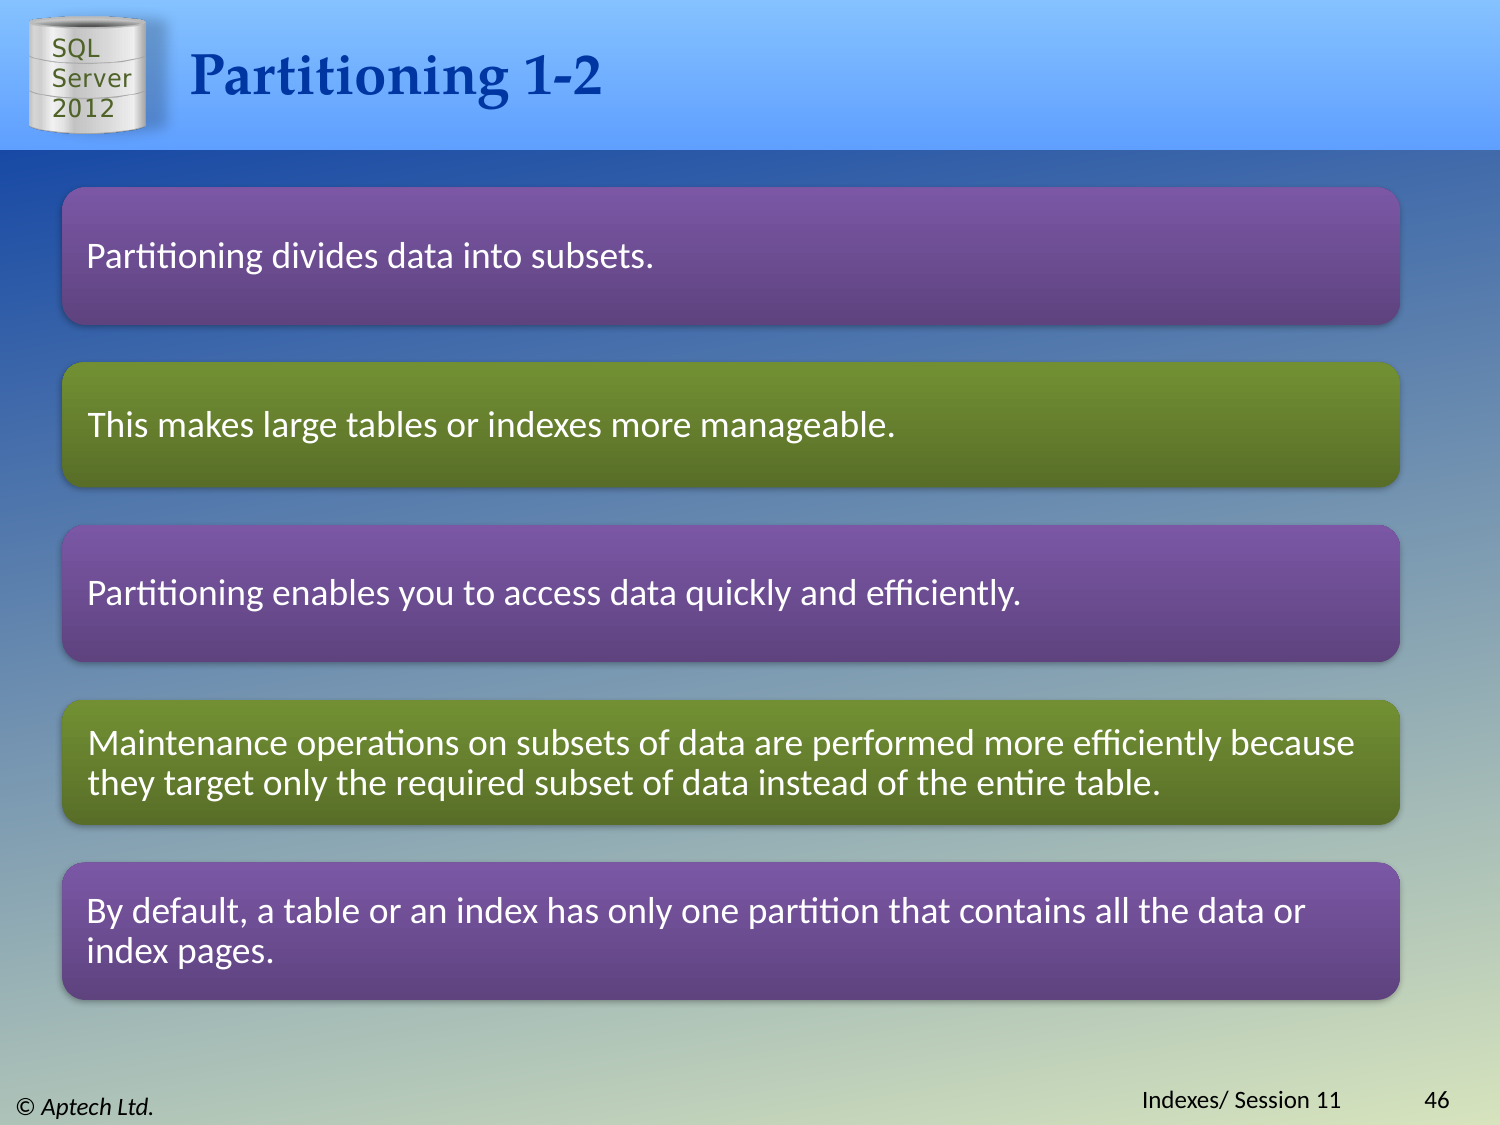

# Partitioning 1-2

Partitioning divides data into subsets.

This makes large tables or indexes more manageable.

Partitioning enables you to access data quickly and efficiently.

Maintenance operations on subsets of data are performed more efficiently because they target only the required subset of data instead of the entire table.

By default, a table or an index has only one partition that contains all the data or index pages.
Indexes/ Session 11
46